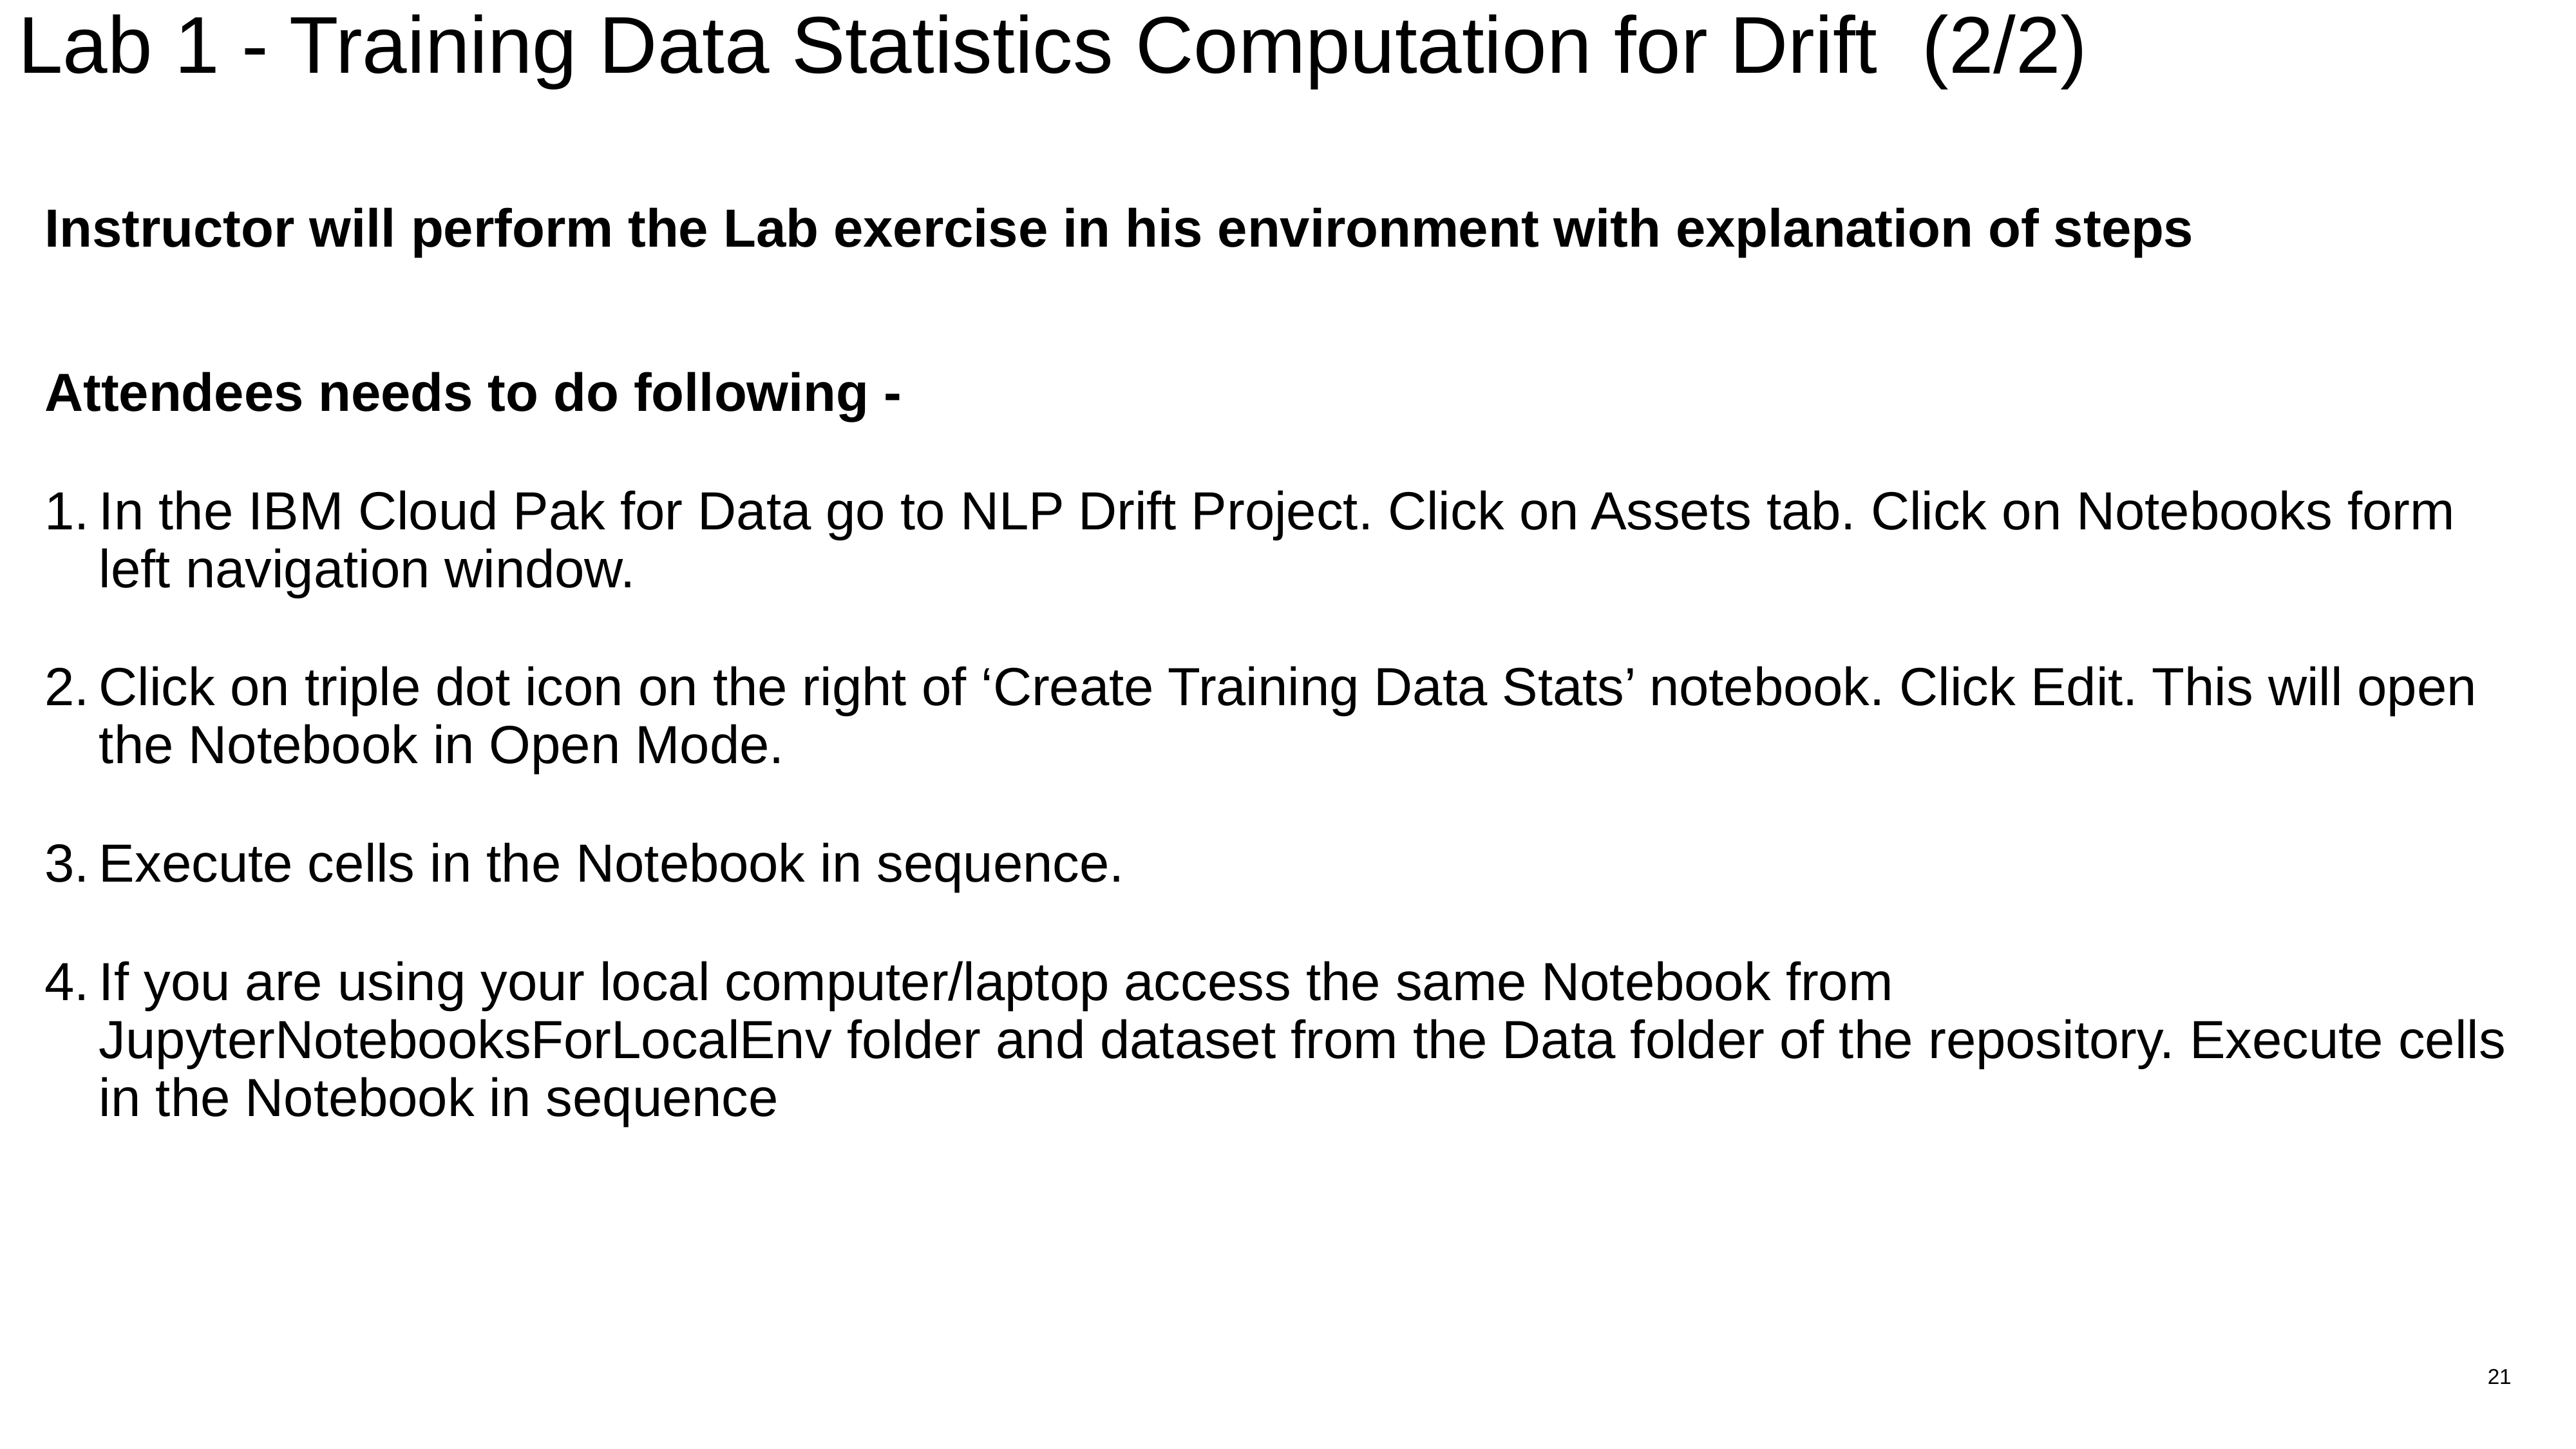

# Lab 1 - Training Data Statistics Computation for Drift  (2/2)
Instructor will perform the Lab exercise in his environment with explanation of steps
Attendees needs to do following -
In the IBM Cloud Pak for Data go to NLP Drift Project. Click on Assets tab. Click on Notebooks form left navigation window.
Click on triple dot icon on the right of ‘Create Training Data Stats’ notebook. Click Edit. This will open the Notebook in Open Mode.
Execute cells in the Notebook in sequence.
If you are using your local computer/laptop access the same Notebook from JupyterNotebooksForLocalEnv folder and dataset from the Data folder of the repository. Execute cells in the Notebook in sequence
21
CP4D : Cloud Pak for Data